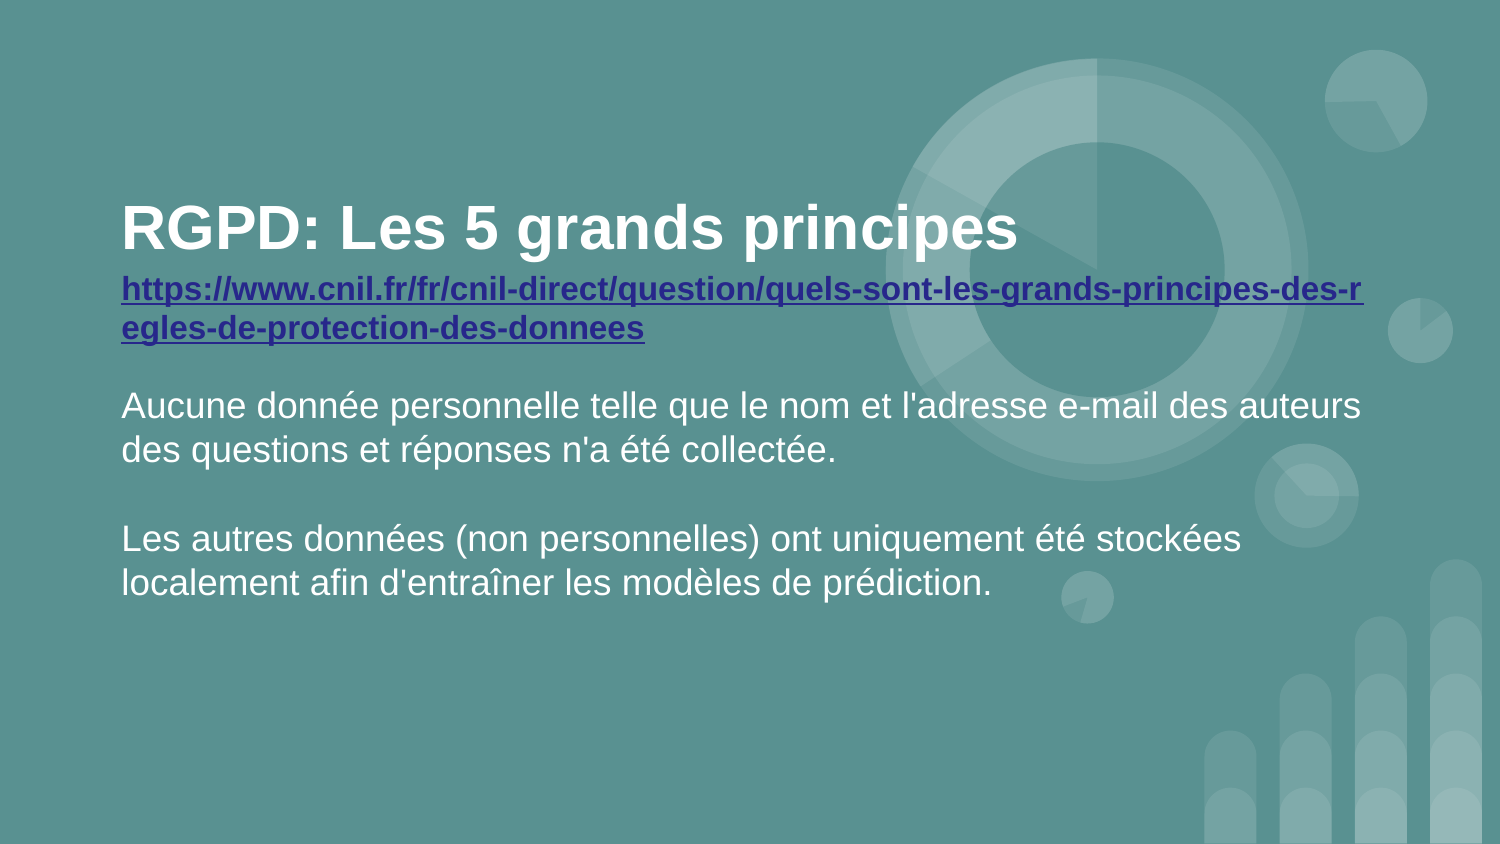

# RGPD: Les 5 grands principes
https://www.cnil.fr/fr/cnil-direct/question/quels-sont-les-grands-principes-des-regles-de-protection-des-donnees

Aucune donnée personnelle telle que le nom et l'adresse e-mail des auteurs des questions et réponses n'a été collectée.

Les autres données (non personnelles) ont uniquement été stockées localement afin d'entraîner les modèles de prédiction.